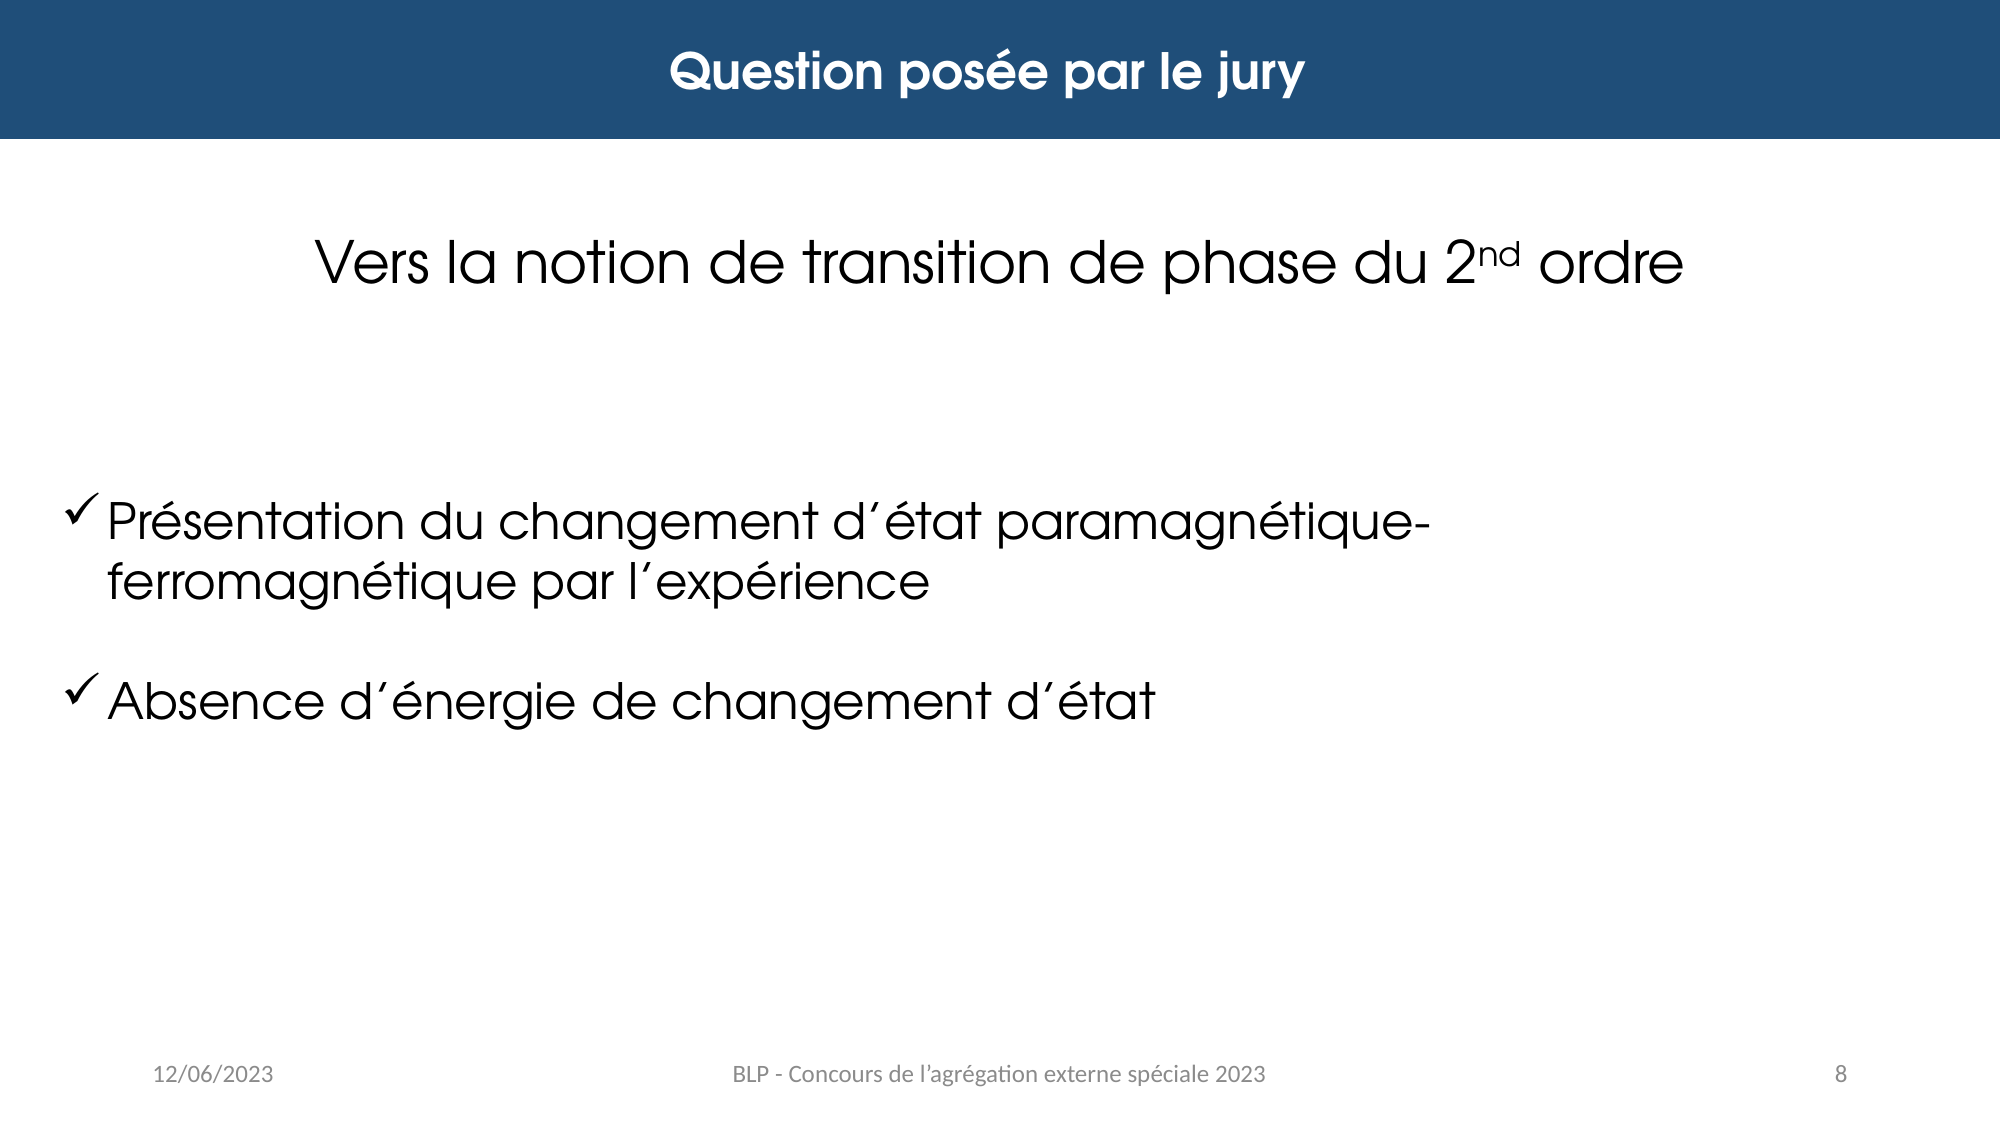

Question posée par le jury
Vers la notion de transition de phase du 2nd ordre
Présentation du changement d’état paramagnétique-ferromagnétique par l’expérience

Absence d’énergie de changement d’état

12/06/2023
BLP - Concours de l’agrégation externe spéciale 2023
8